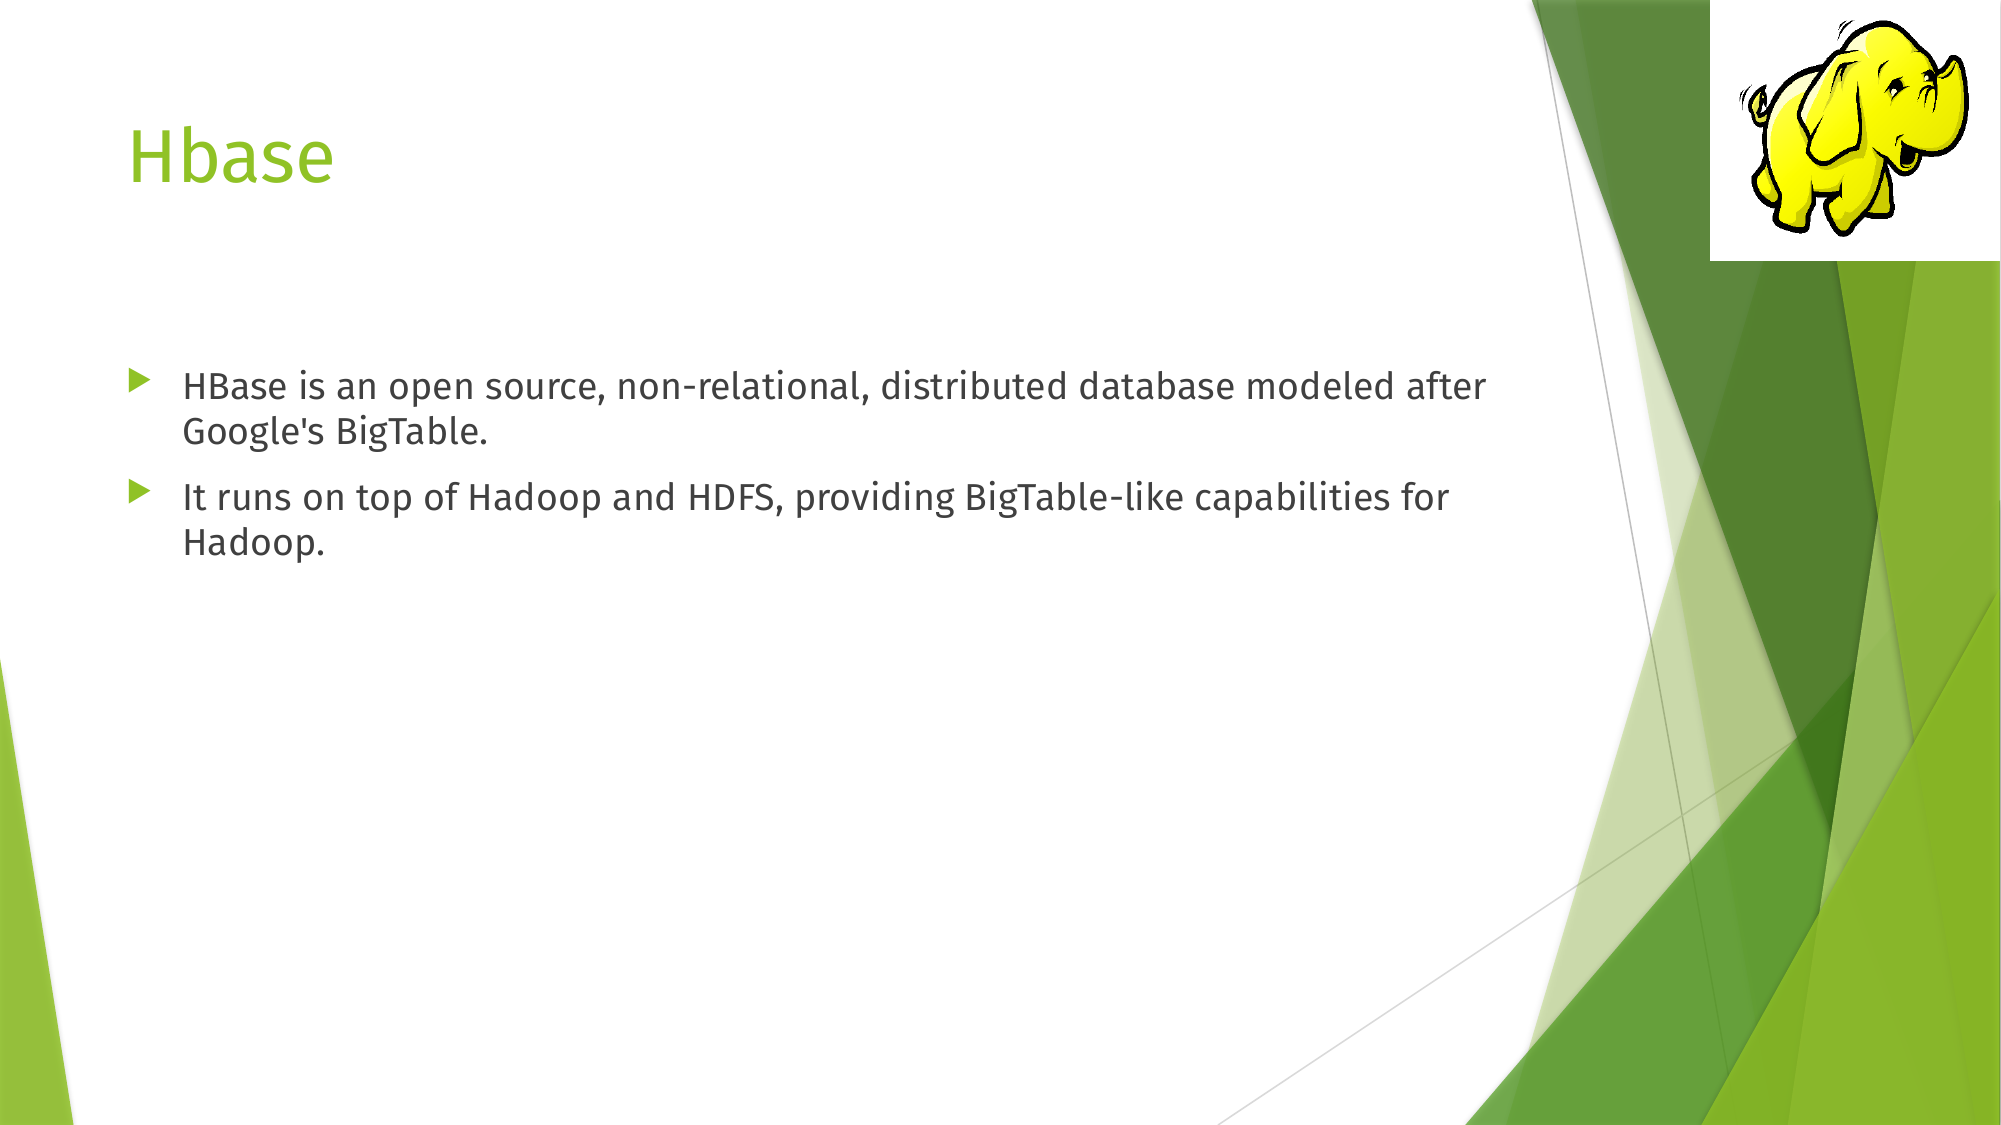

# Hbase
HBase is an open source, non-relational, distributed database modeled after Google's BigTable.
It runs on top of Hadoop and HDFS, providing BigTable-like capabilities for Hadoop.